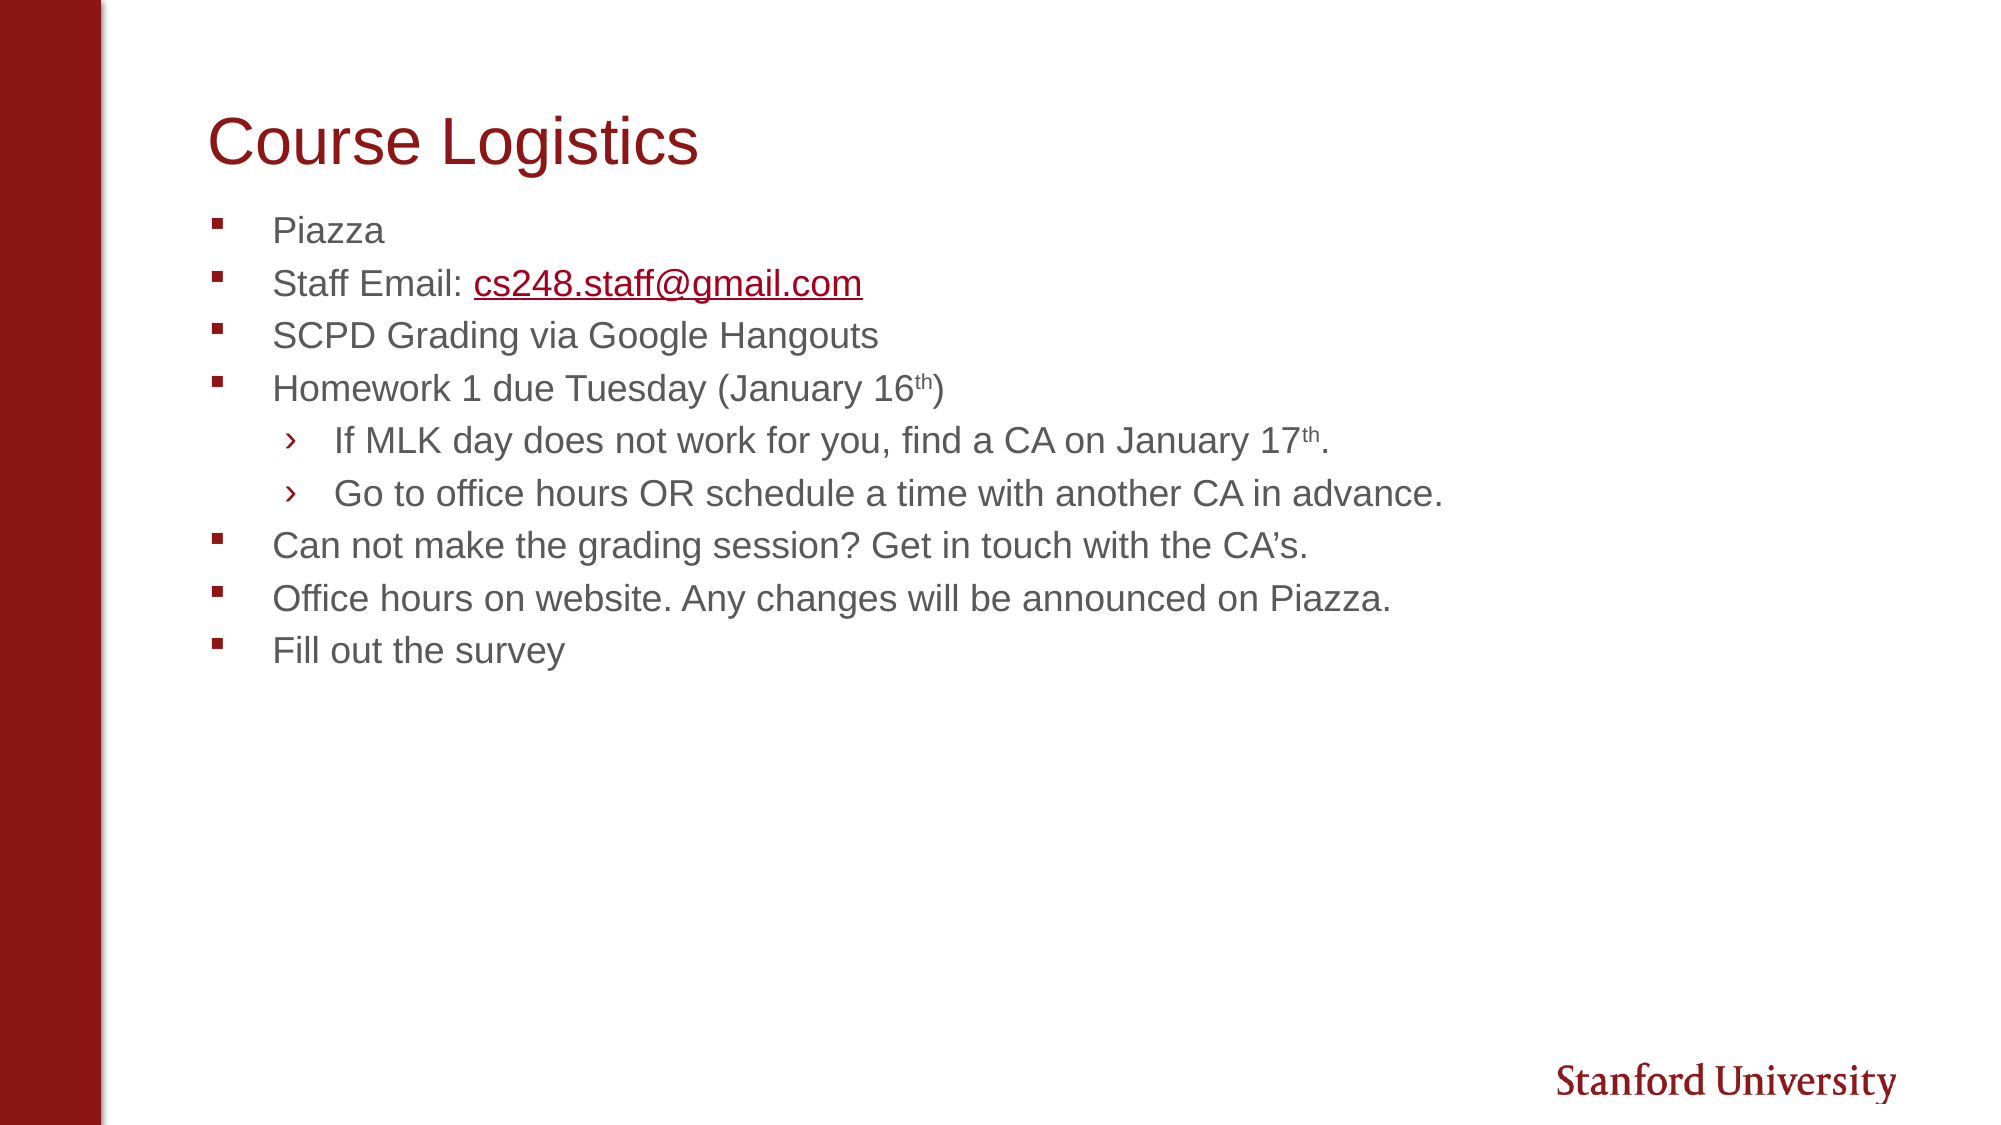

# Course Logistics
Piazza
Staff Email: cs248.staff@gmail.com
SCPD Grading via Google Hangouts
Homework 1 due Tuesday (January 16th)
If MLK day does not work for you, find a CA on January 17th.
Go to office hours OR schedule a time with another CA in advance.
Can not make the grading session? Get in touch with the CA’s.
Office hours on website. Any changes will be announced on Piazza.
Fill out the survey